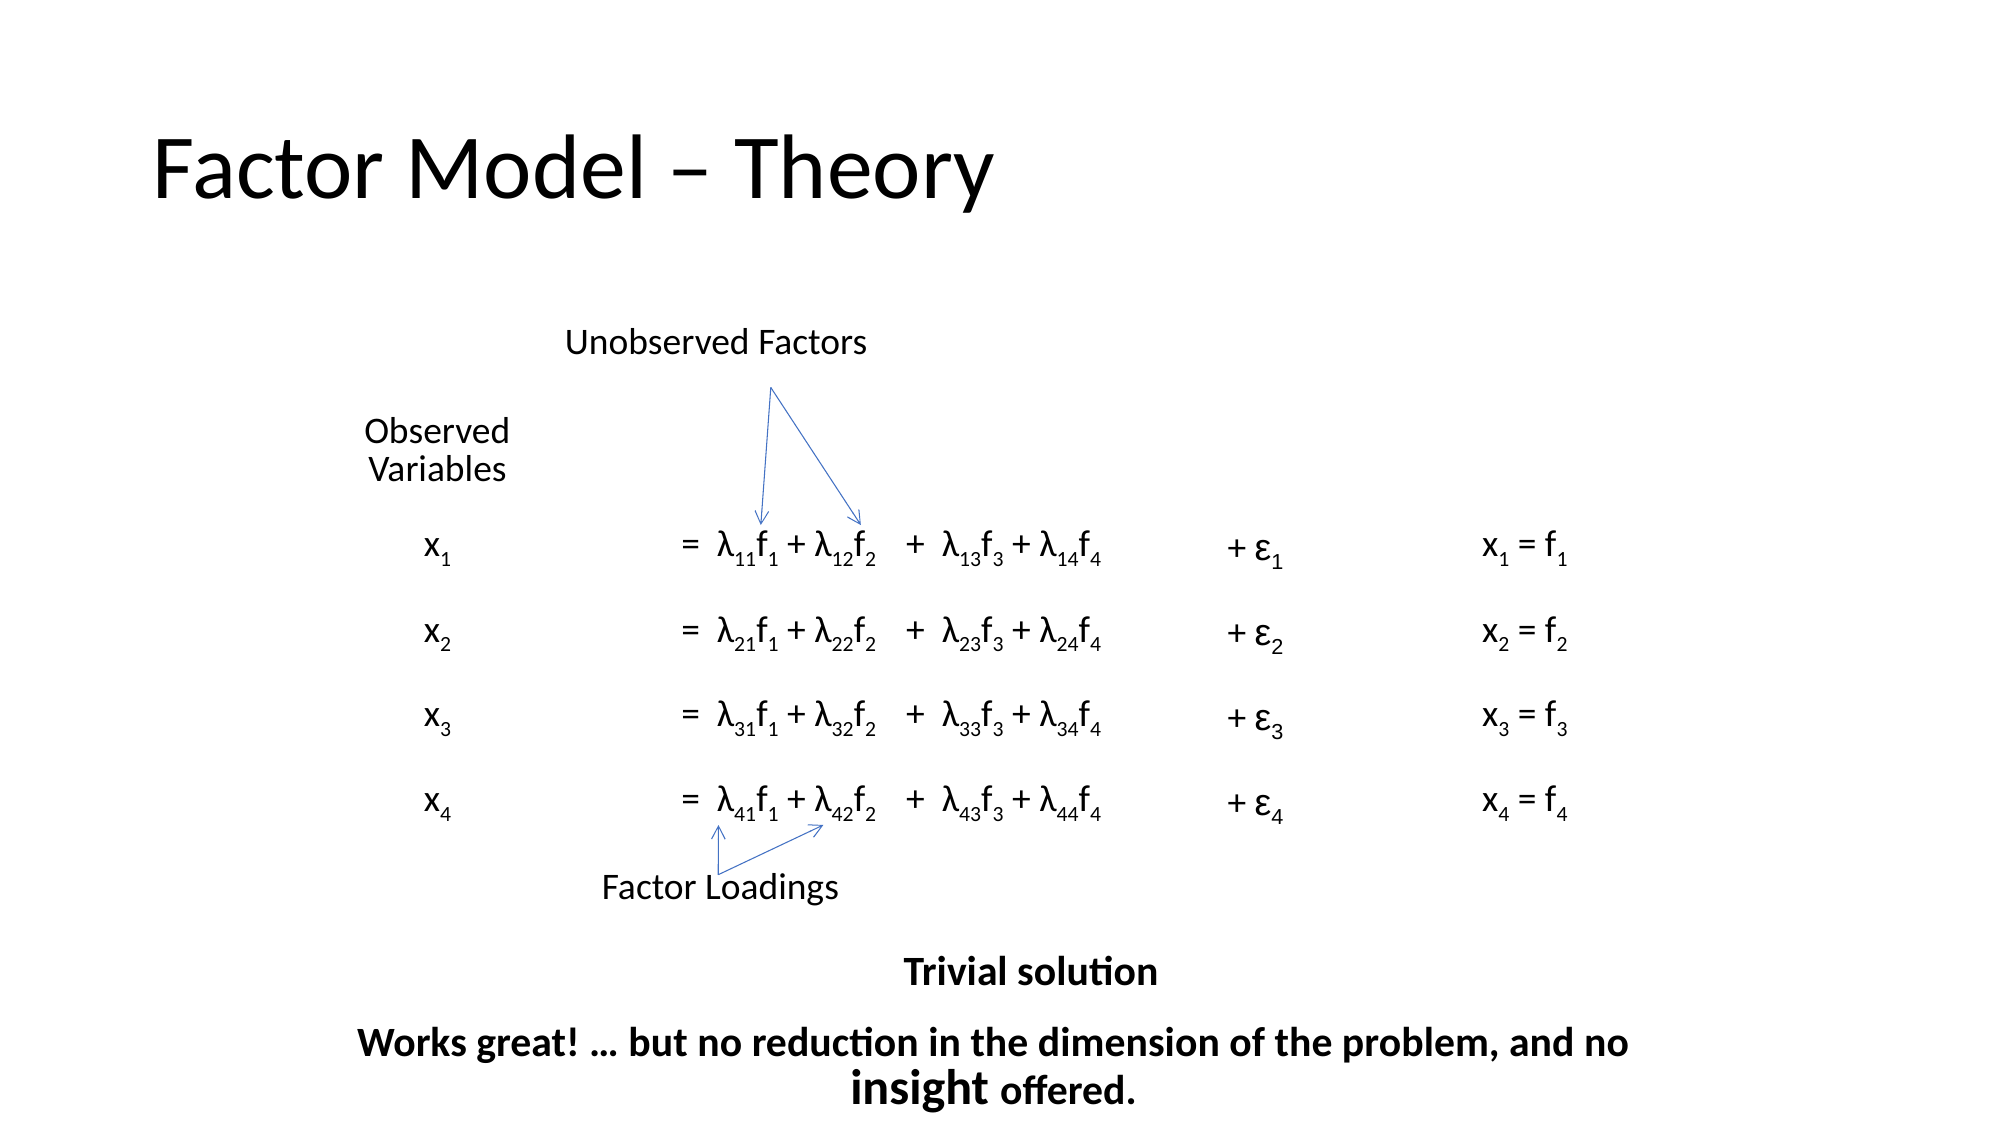

# Factor Model – Theory
|  | Unobserved Factors |  |  |  |
| --- | --- | --- | --- | --- |
| Observed Variables |  |  |  |  |
| x1 | = λ11f1 + λ12f2 | + λ13f3 + λ14f4 | + ε1 | x1 = f1 |
| x2 | = λ21f1 + λ22f2 | + λ23f3 + λ24f4 | + ε2 | x2 = f2 |
| x3 | = λ31f1 + λ32f2 | + λ33f3 + λ34f4 | + ε3 | x3 = f3 |
| x4 | = λ41f1 + λ42f2 | + λ43f3 + λ44f4 | + ε4 | x4 = f4 |
|  | Factor Loadings |  |  |  |
| Trivial solution |  |  |  |  |
| Works great! … but no reduction in the dimension of the problem, and no insight offered. |  |  |  |  |